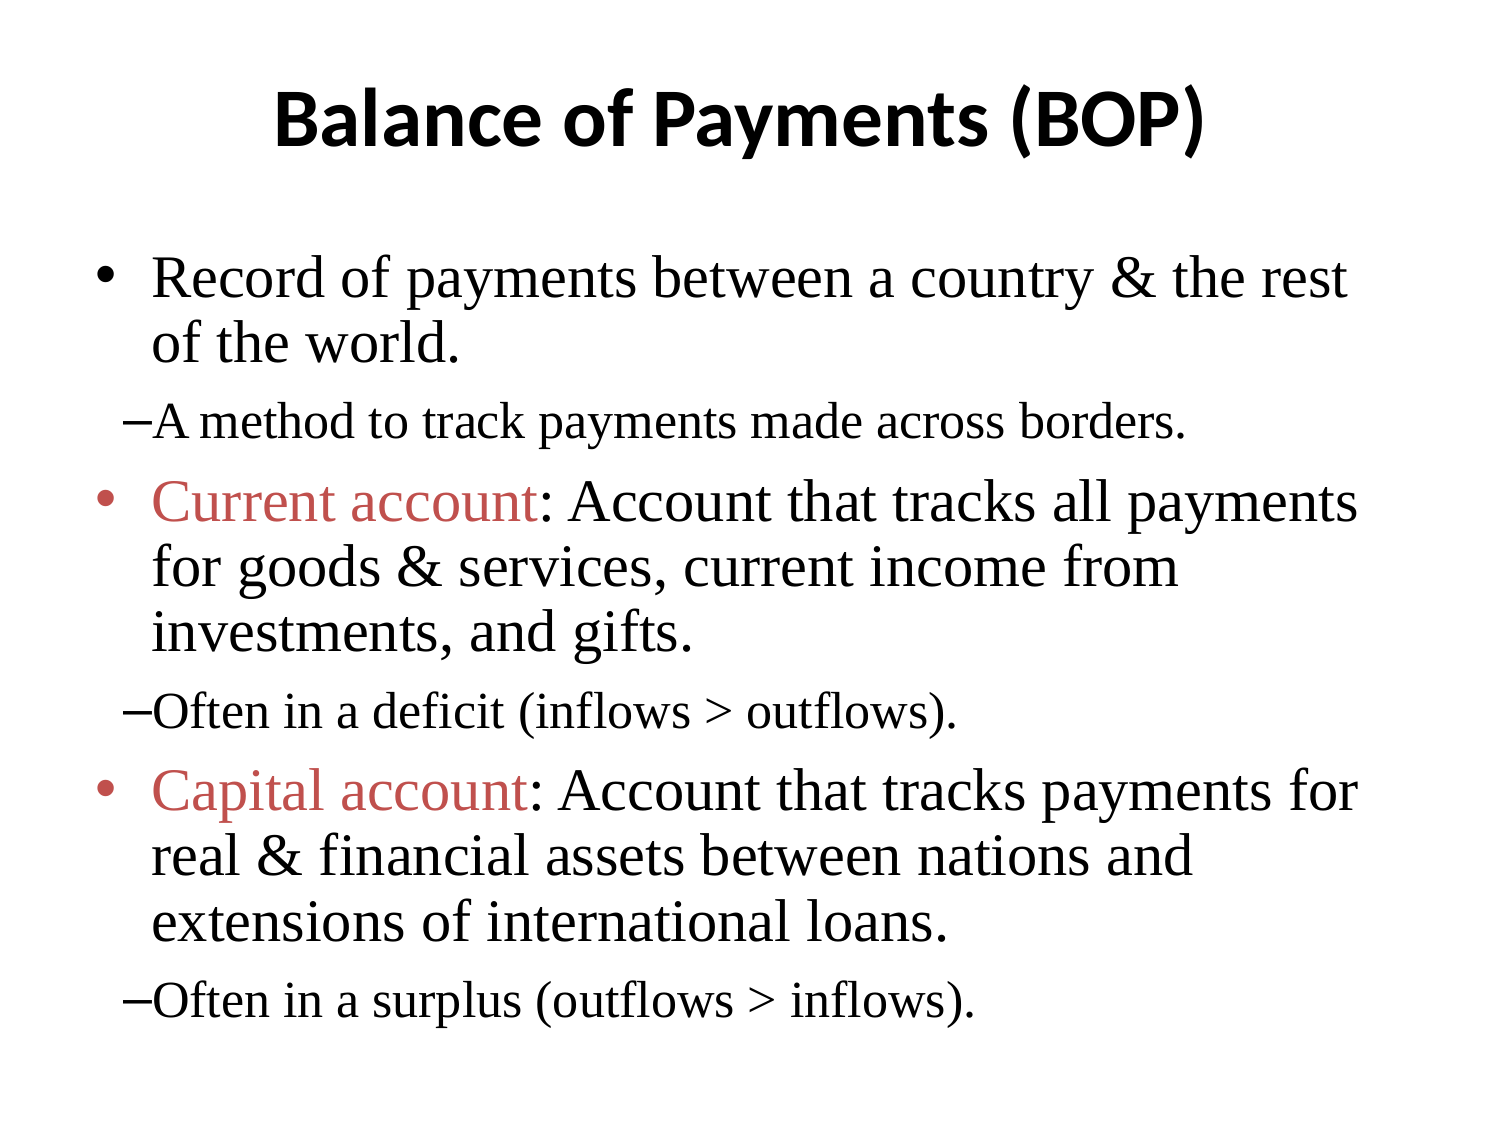

# Balance of Payments (BOP)
Record of payments between a country & the rest of the world.
A method to track payments made across borders.
Current account: Account that tracks all payments for goods & services, current income from investments, and gifts.
Often in a deficit (inflows > outflows).
Capital account: Account that tracks payments for real & financial assets between nations and extensions of international loans.
Often in a surplus (outflows > inflows).
28